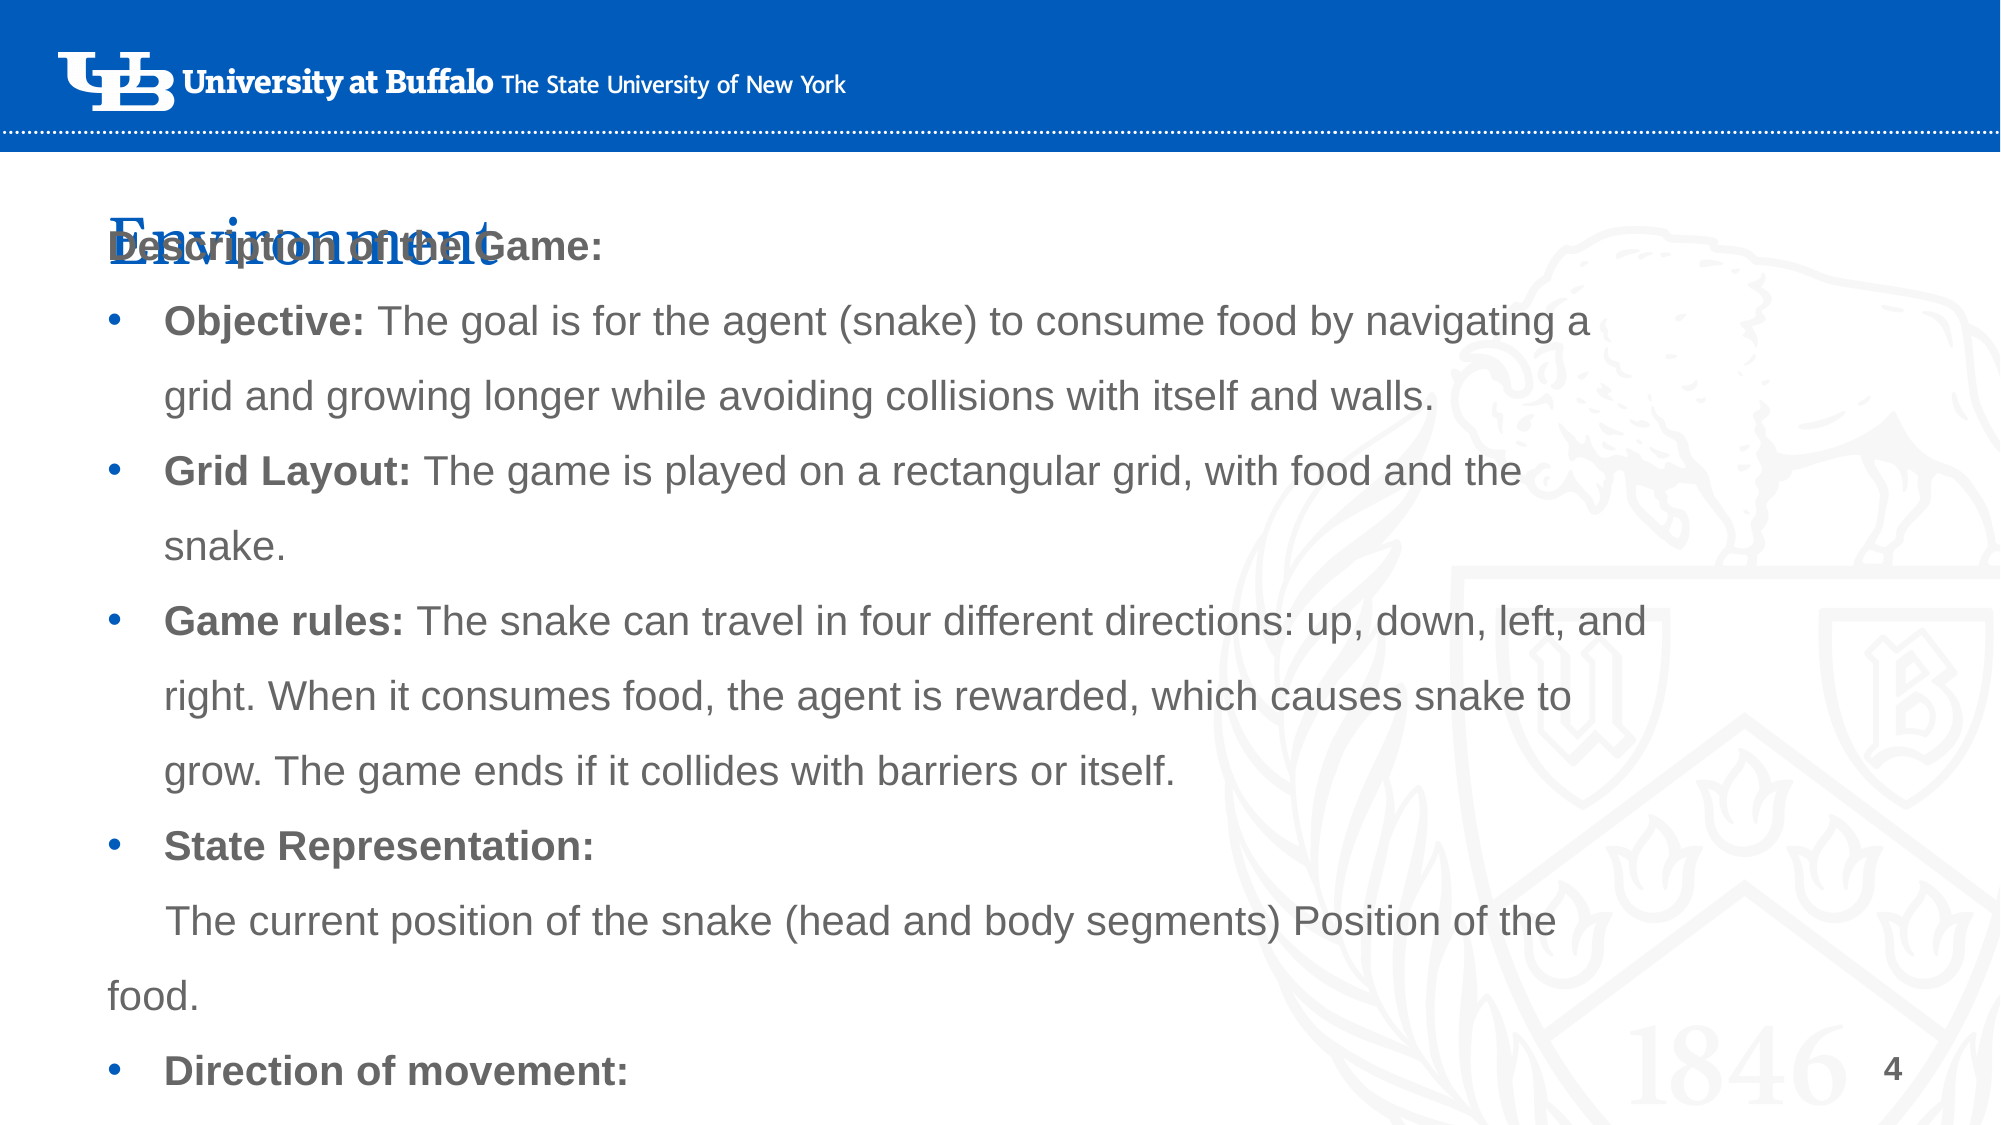

# Environment
Description of the Game:
Objective: The goal is for the agent (snake) to consume food by navigating a grid and growing longer while avoiding collisions with itself and walls.
Grid Layout: The game is played on a rectangular grid, with food and the snake.
Game rules: The snake can travel in four different directions: up, down, left, and right. When it consumes food, the agent is rewarded, which causes snake to grow. The game ends if it collides with barriers or itself.
State Representation:
     The current position of the snake (head and body segments) Position of the food.
Direction of movement:
     The distance to the nearest obstacles such (boundaries, body segments)
4